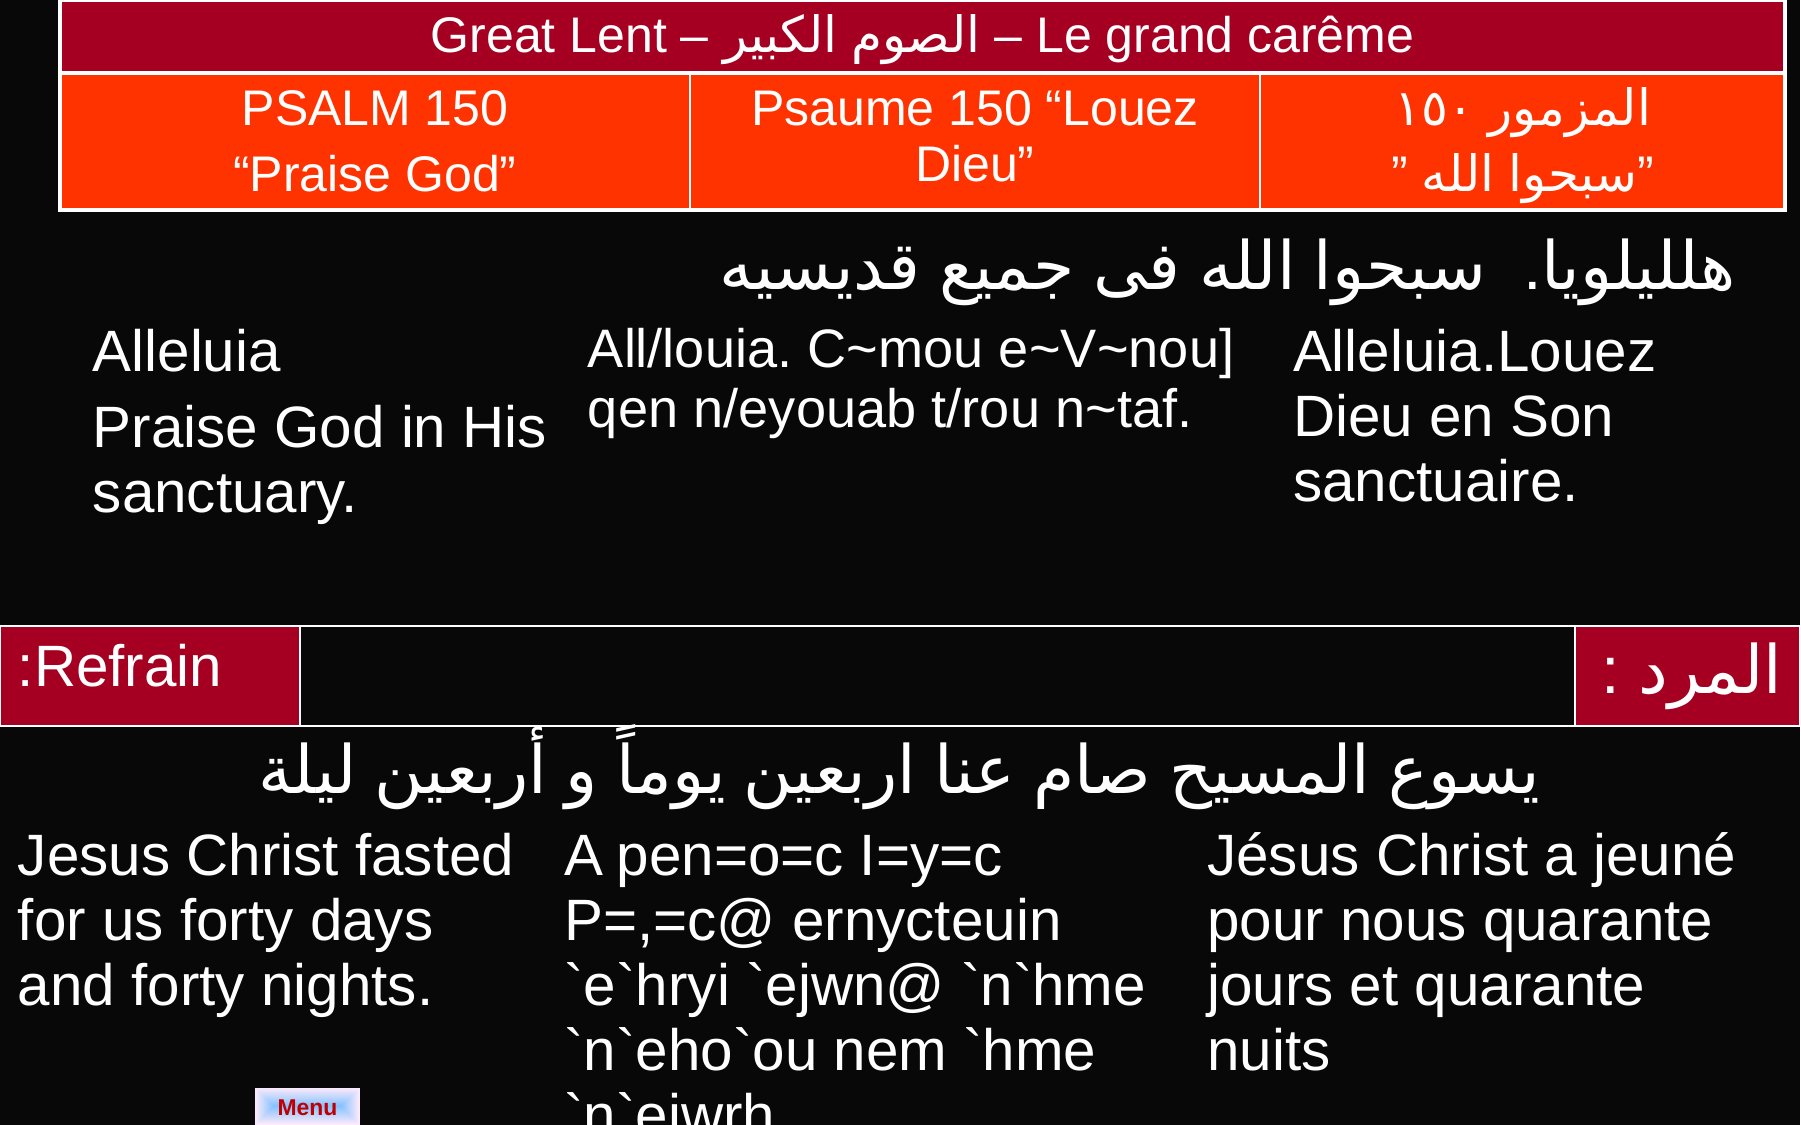

| Great Lent – الصوم الكبير – Le grand carême |  |  |
| --- | --- | --- |
| PSALM 150 “Praise God” | Psaume 150 “Louez Dieu” | المزمور ١٥٠ ”سبحوا الله ” |
| هلليلويا. سبحوا الله فى جميع قديسيه |  |  |
| --- | --- | --- |
| Alleluia Praise God in His sanctuary. | All/louia. C~mou e~V~nou] qen n/eyouab t/rou n~taf. | Alleluia.Louez Dieu en Son sanctuaire. |
| Refrain: |  |  |  | المرد : |
| --- | --- | --- | --- | --- |
| يسوع المسيح صام عنا اربعين يوماً و أربعين ليلة |  |  |  |  |
| Jesus Christ fasted for us forty days and forty nights. |  | A pen=o=c I=y=c P=,=c@ ernycteuin `e`hryi `ejwn@ `n`hme `n`eho`ou nem `hme `n`ejwrh. | Jésus Christ a jeuné pour nous quarante jours et quarante nuits |  |

Menu